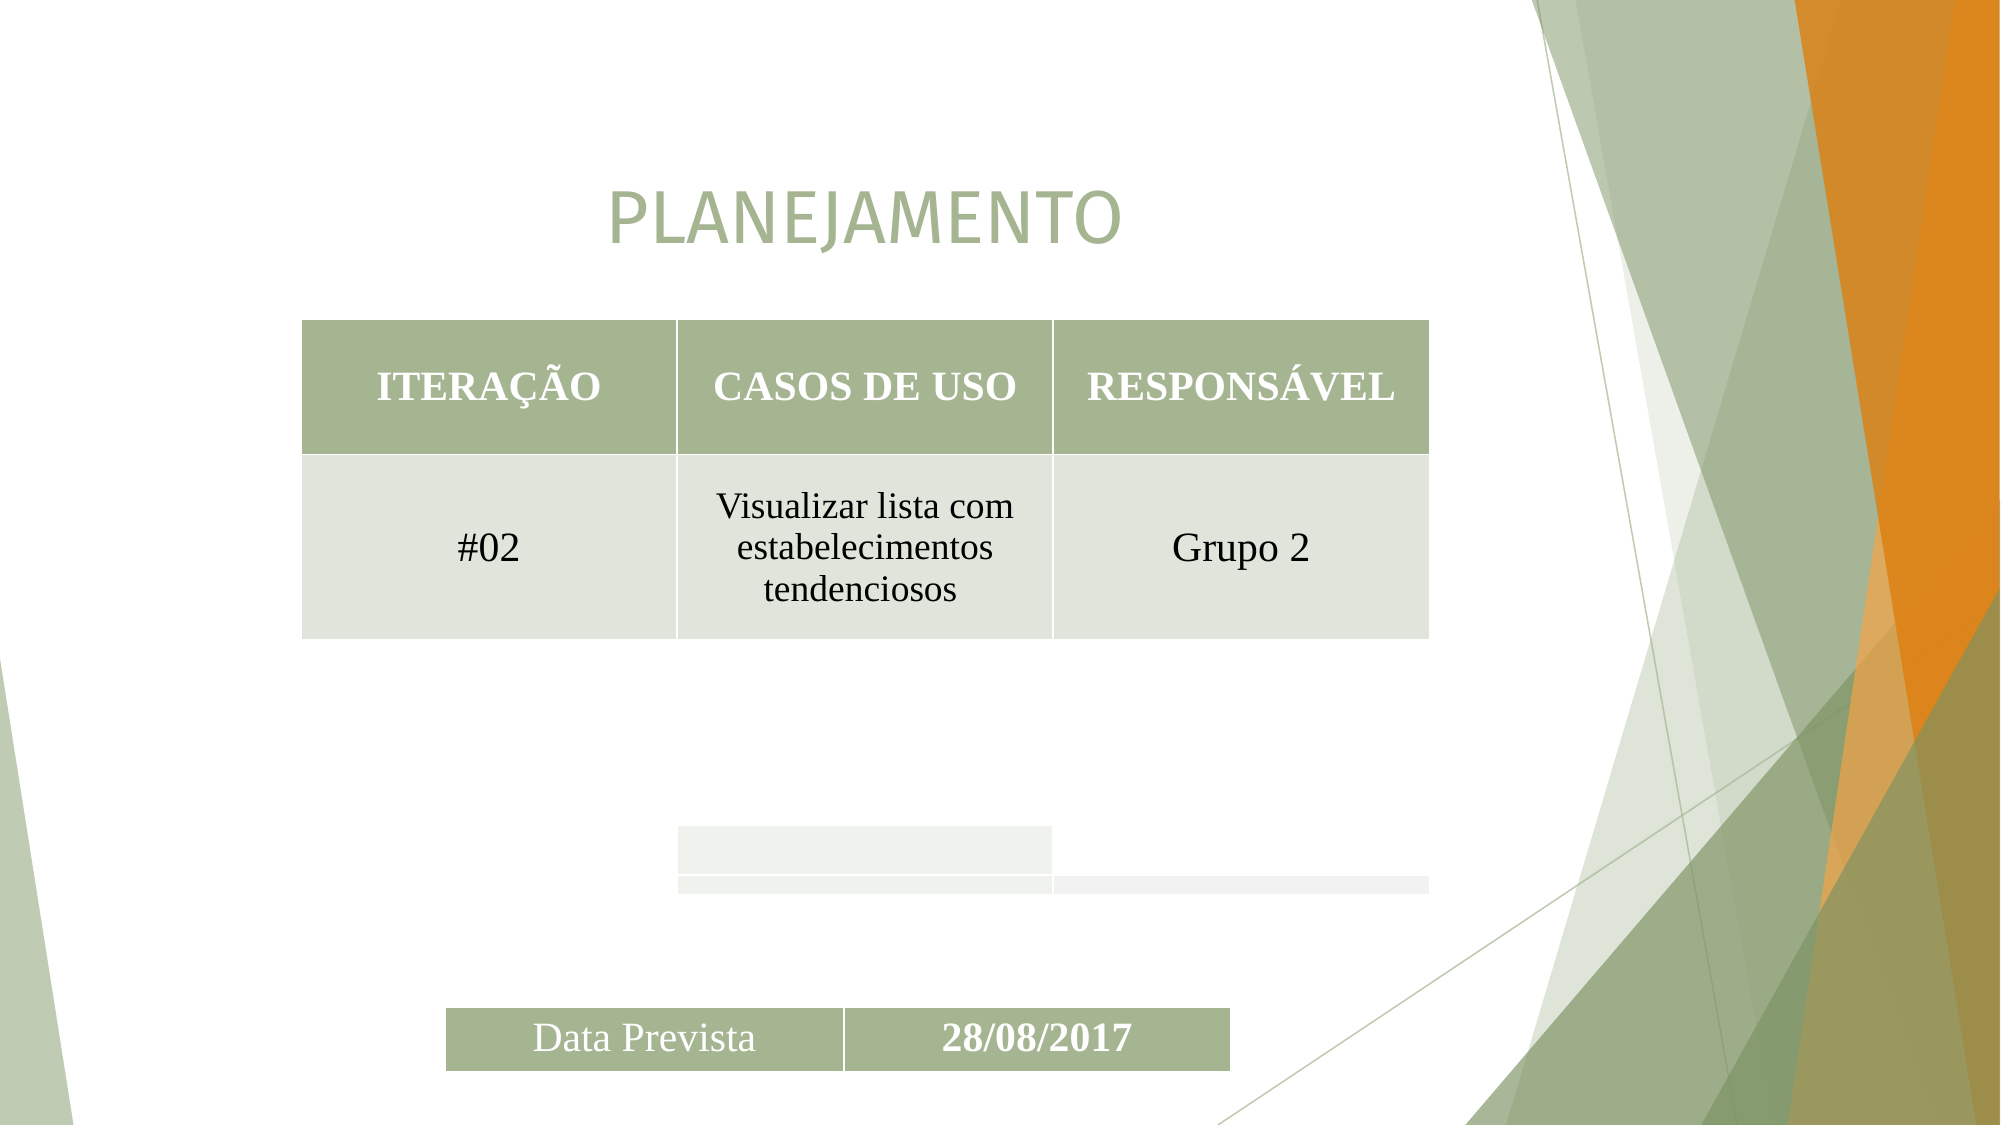

# PLANEJAMENTO
| ITERAÇÃO | CASOS DE USO | RESPONSÁVEL |
| --- | --- | --- |
| #02 | Visualizar lista com estabelecimentos tendenciosos | Grupo 2 |
|  |  |  |
|  |  |  |
|  |  |  |
| ITERAÇÃO | CASOS DE USO | RESPONSÁVEL |
| --- | --- | --- |
| #02 | Visualizar Relatórios Tabulares com Filtros Personalizados das Avaliações | Grupo 2 |
|  | Visualizar gráfico de número de reclamações recebidas nos últimos tempos | Grupo 1 |
|  |  |  |
|  |  |  |
| Data Prevista | 28/08/2017 |
| --- | --- |